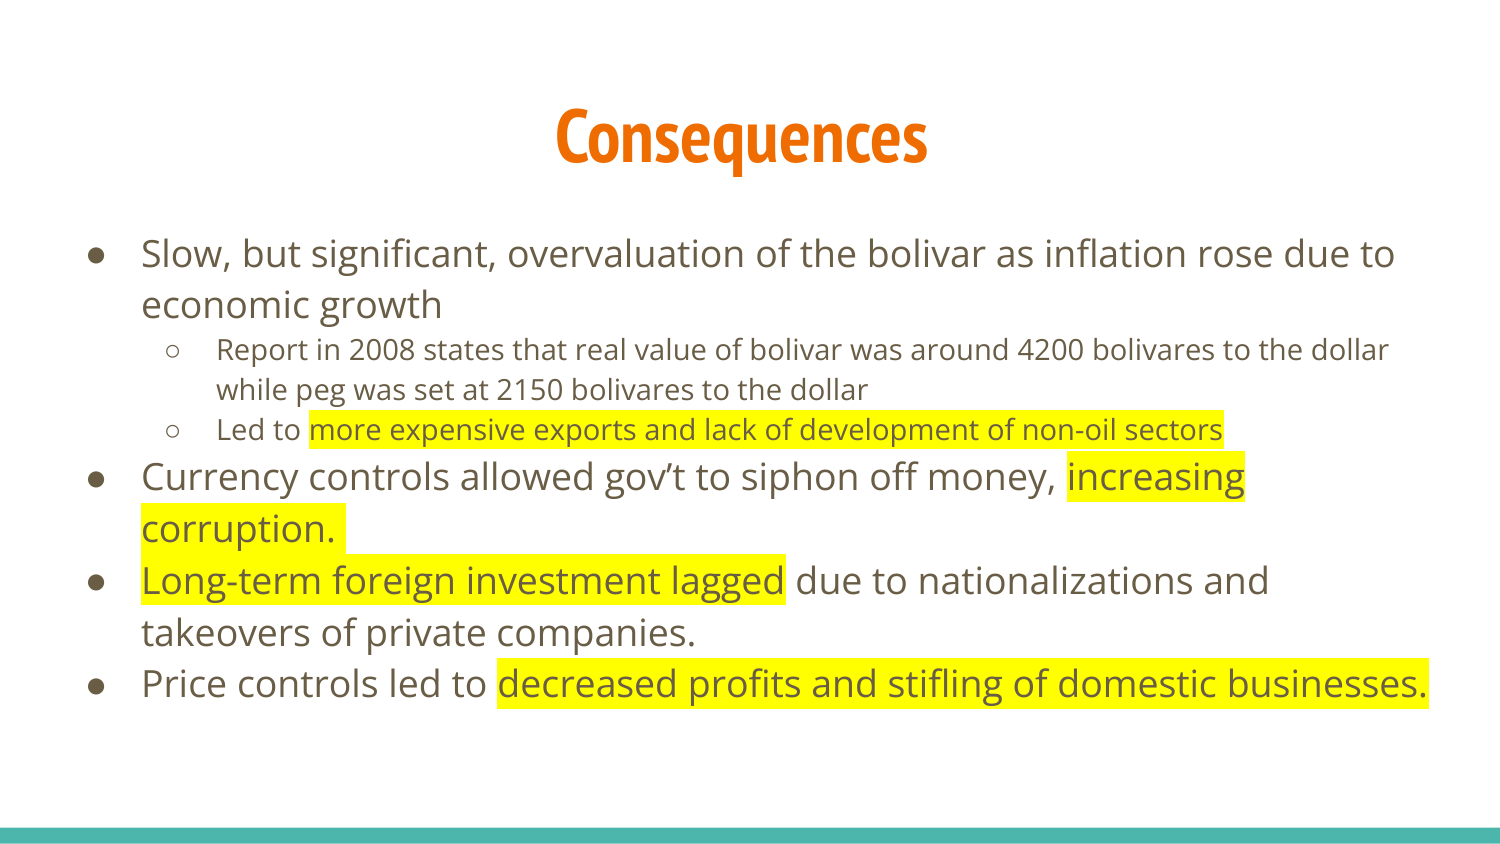

# Consequences
Slow, but significant, overvaluation of the bolivar as inflation rose due to economic growth
Report in 2008 states that real value of bolivar was around 4200 bolivares to the dollar while peg was set at 2150 bolivares to the dollar
Led to more expensive exports and lack of development of non-oil sectors
Currency controls allowed gov’t to siphon off money, increasing corruption.
Long-term foreign investment lagged due to nationalizations and takeovers of private companies.
Price controls led to decreased profits and stifling of domestic businesses.